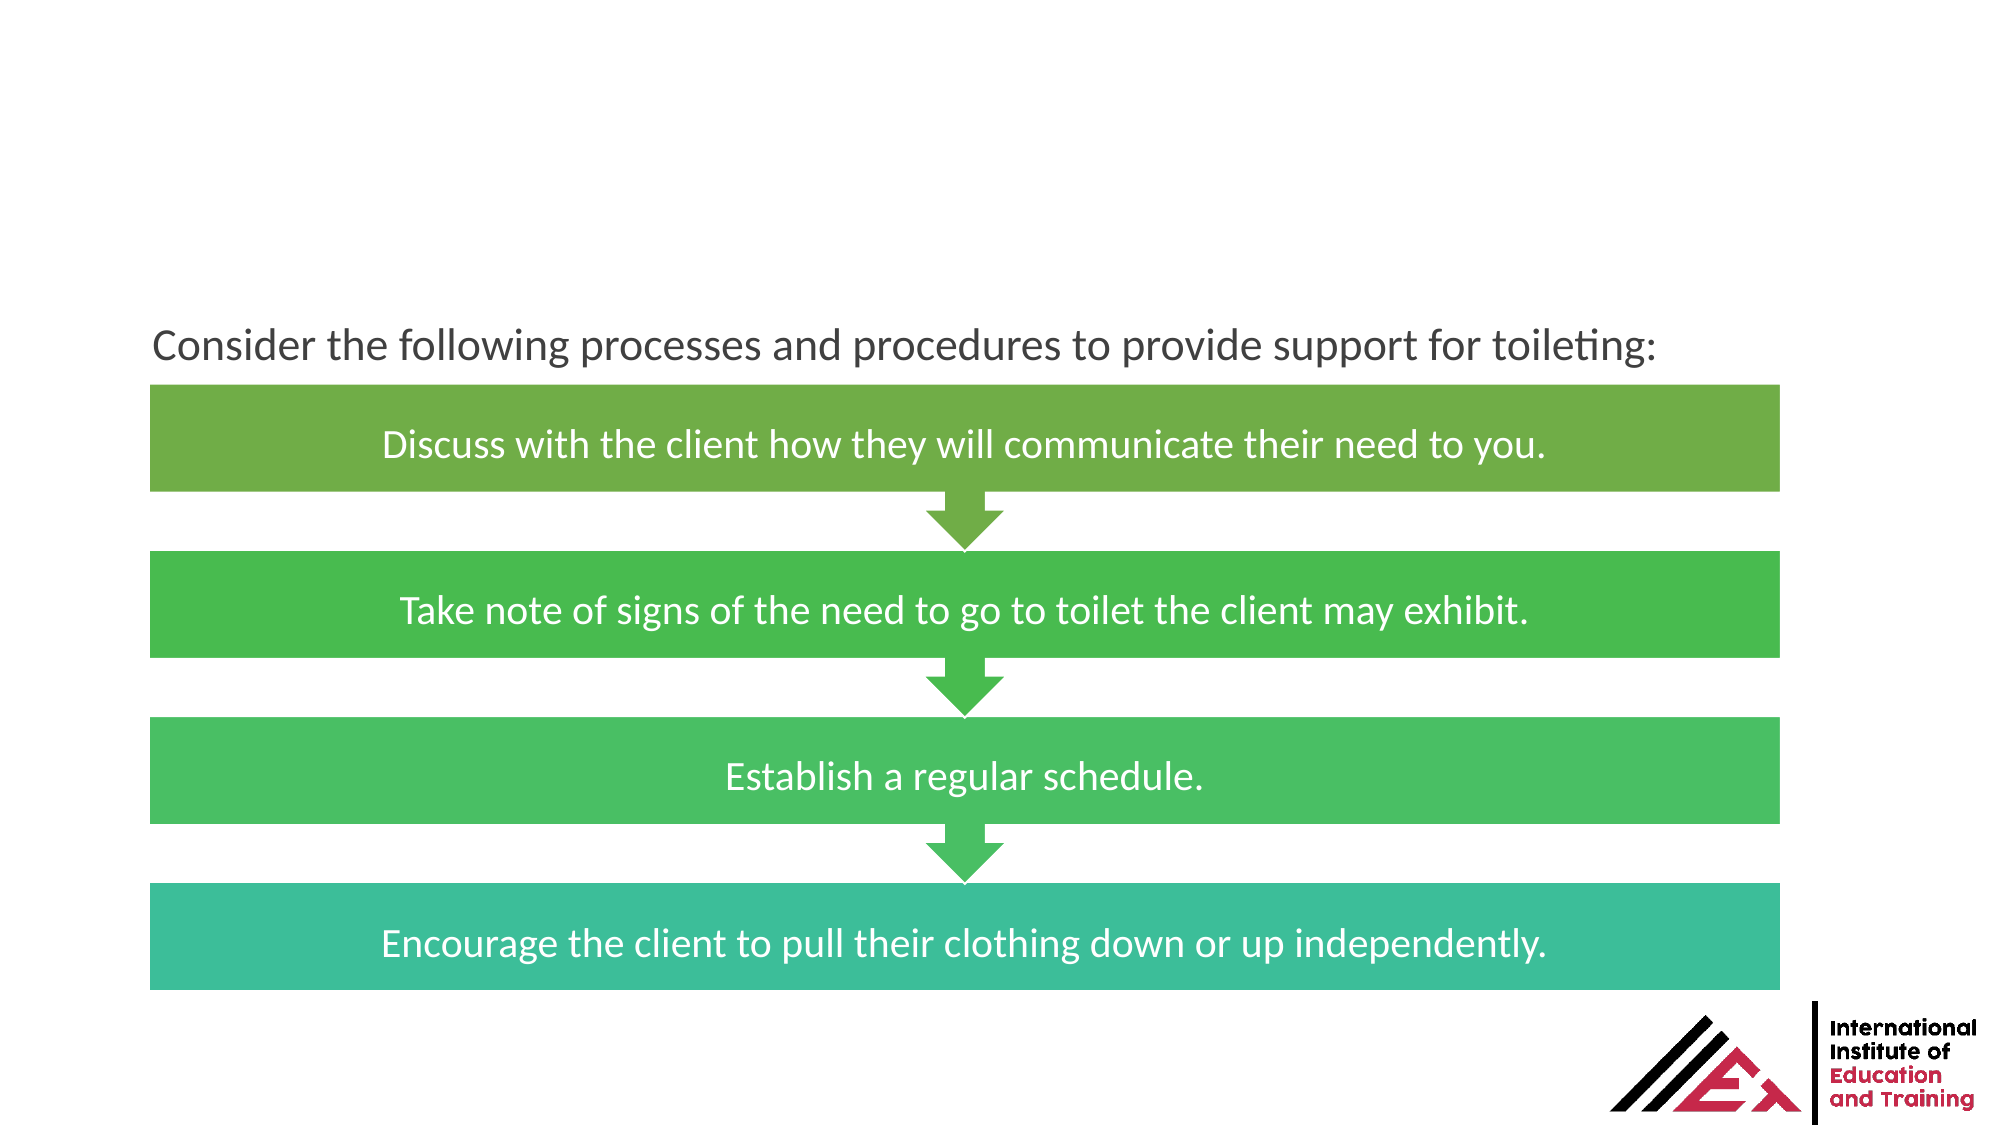

Consider the following processes and procedures to provide support for toileting:
Encourage the client to pull their clothing down or up independently.
Establish a regular schedule.
Take note of signs of the need to go to toilet the client may exhibit.
Discuss with the client how they will communicate their need to you.